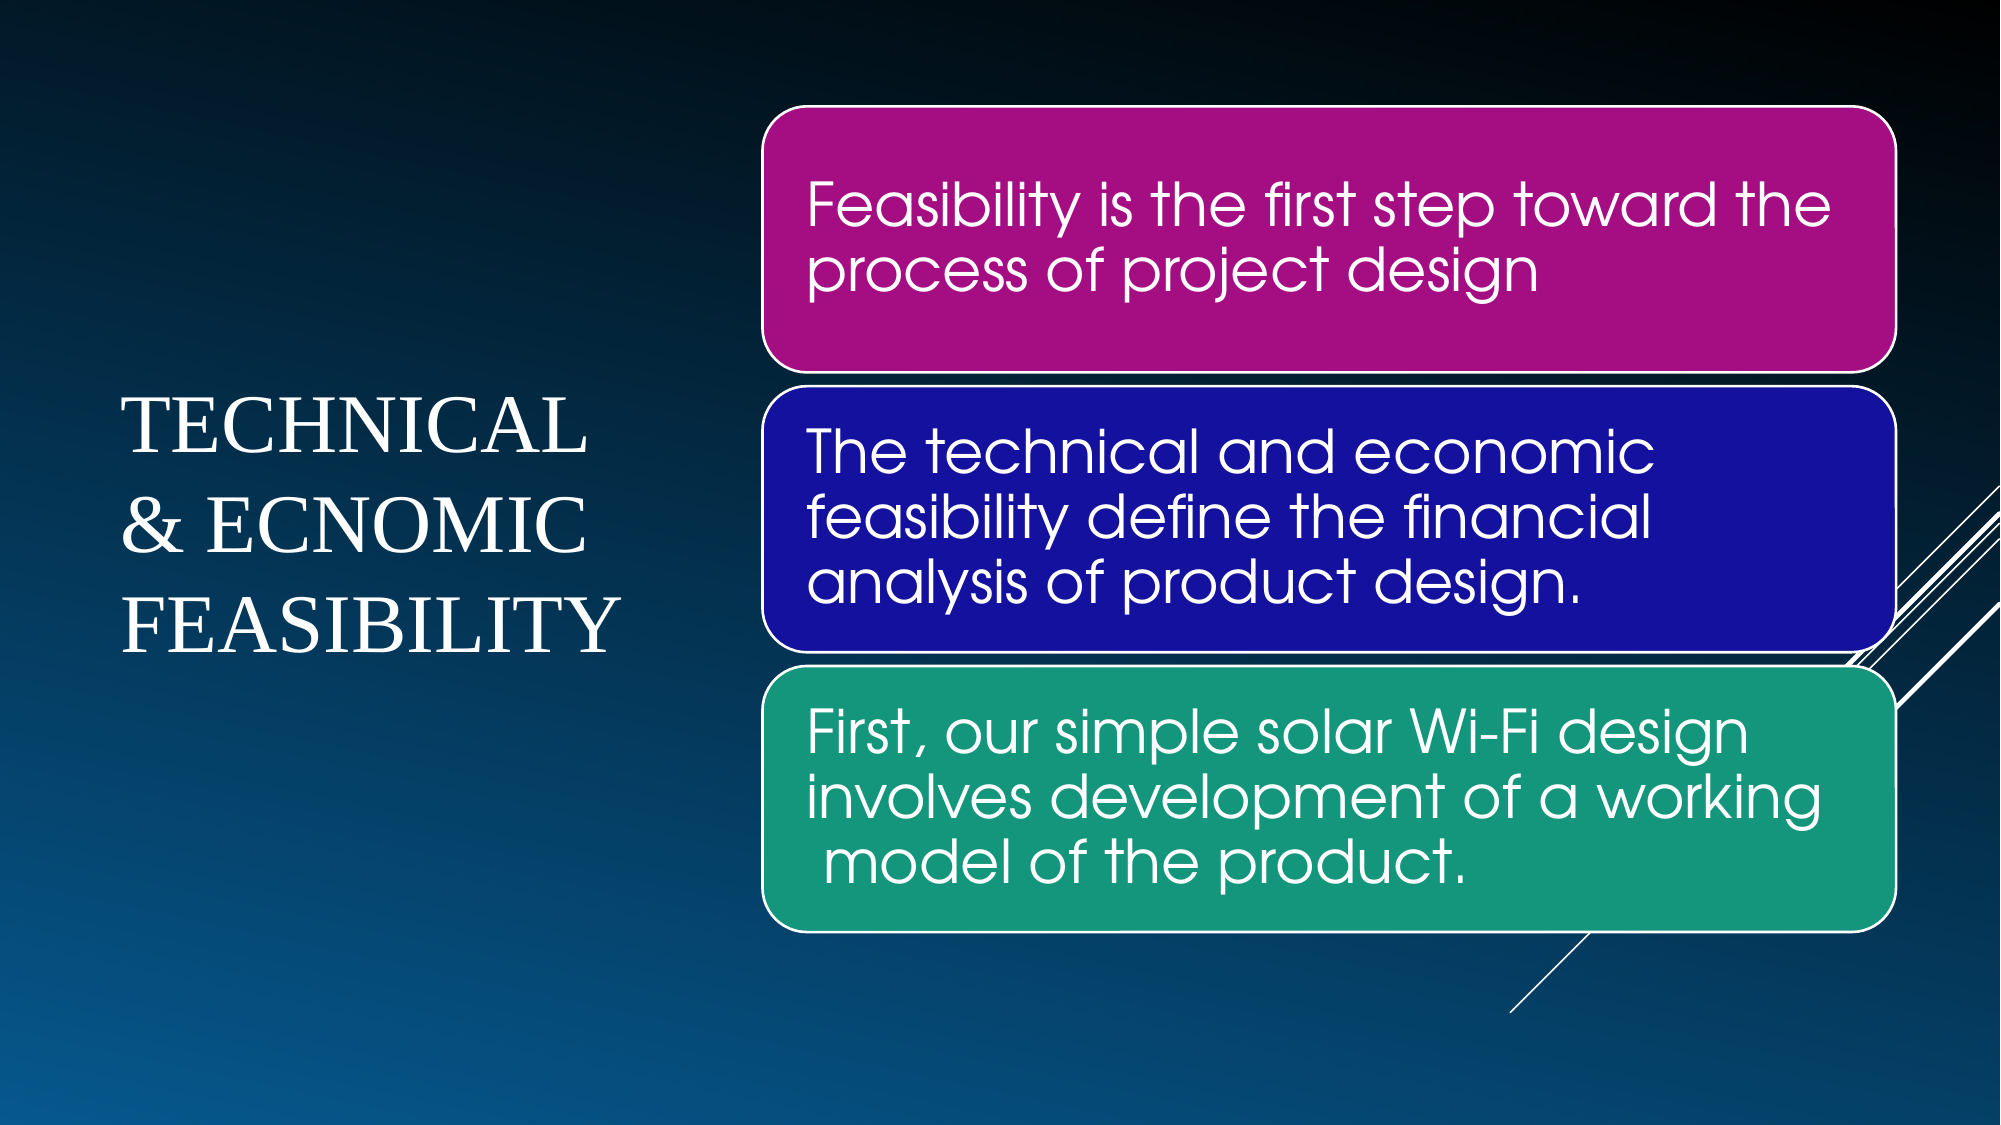

# TECHNICAL & ECNOMIC FEASIBILITY
Feasibility is the first step toward the process of project design
The technical and economic feasibility define the financial analysis of product design.
First, our simple solar Wi-Fi design involves development of a working    model of the product.